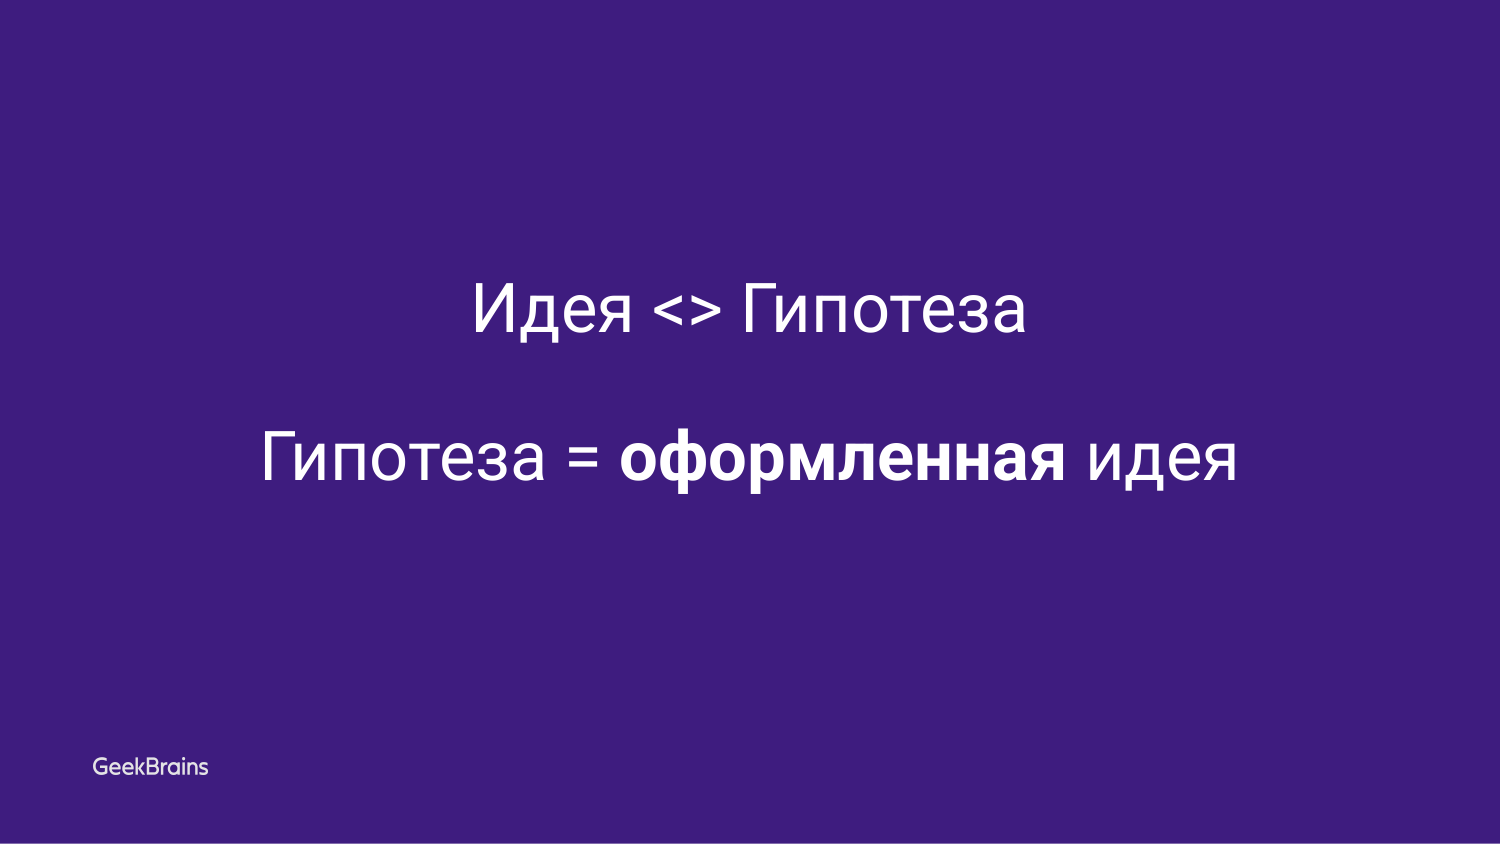

# Идея <> Гипотеза Гипотеза = оформленная идея